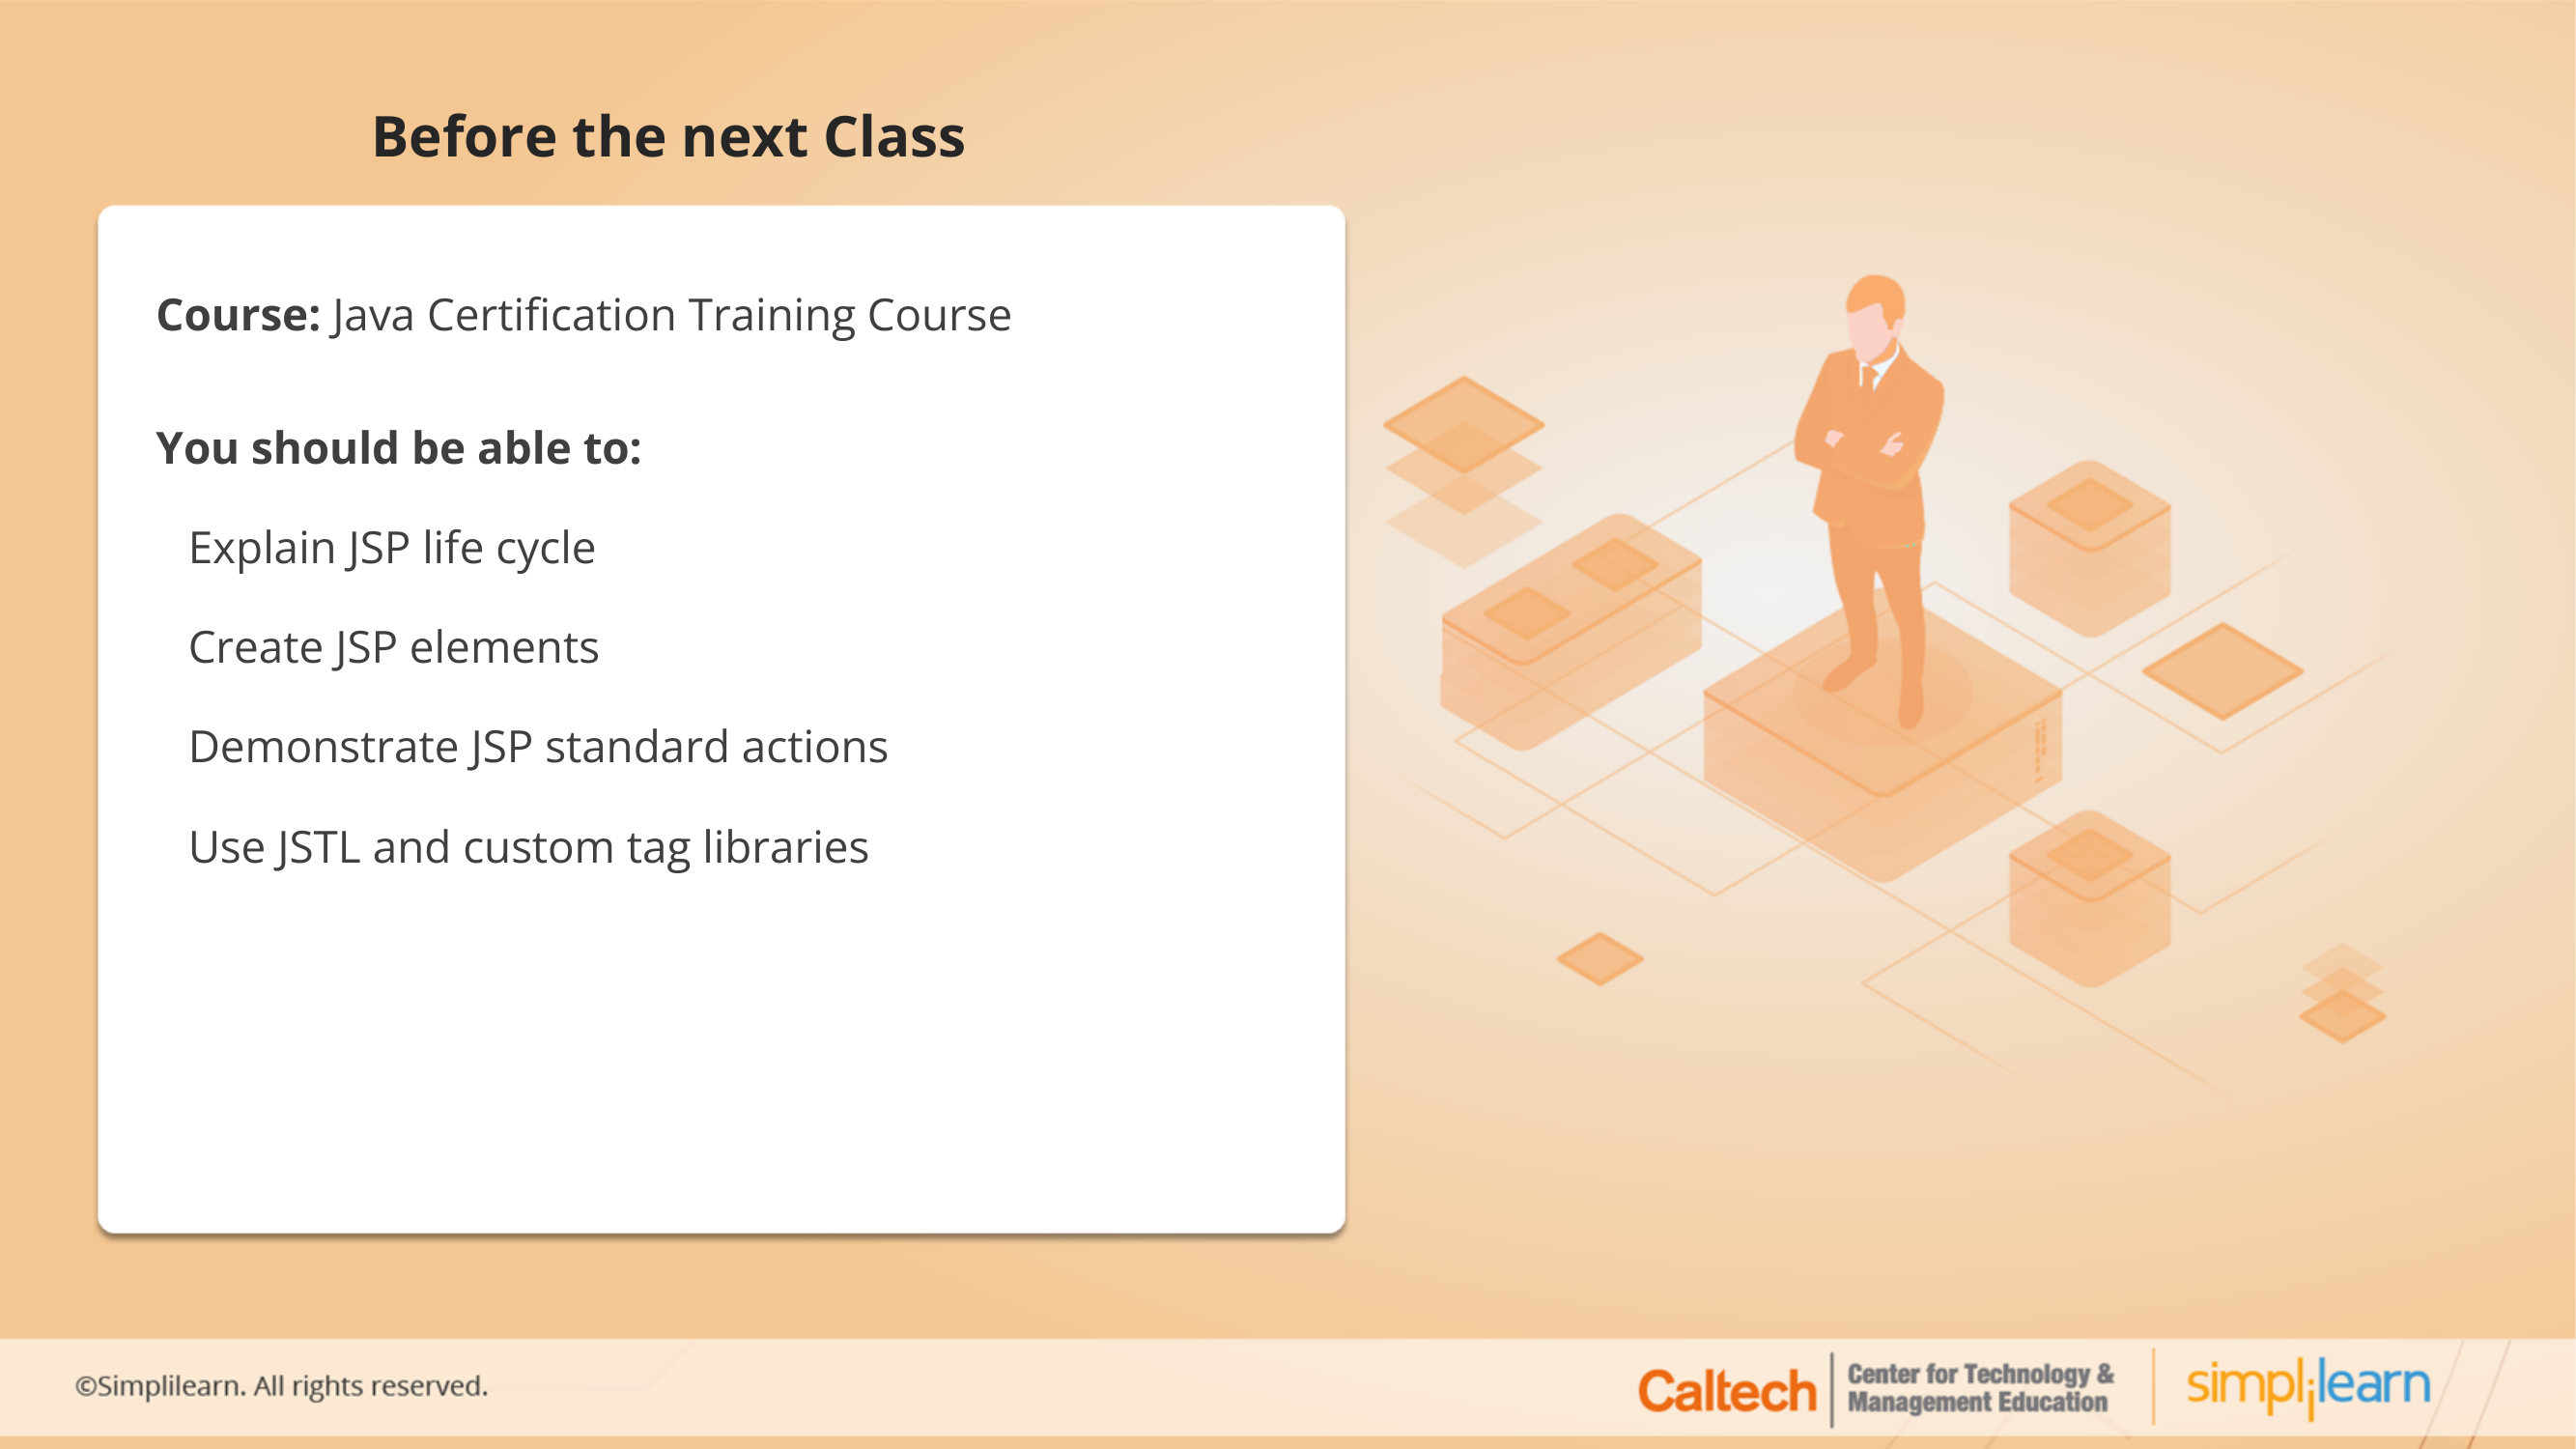

Course: Java Certification Training Course
You should be able to:
Explain JSP life cycle
Create JSP elements
Demonstrate JSP standard actions
Use JSTL and custom tag libraries